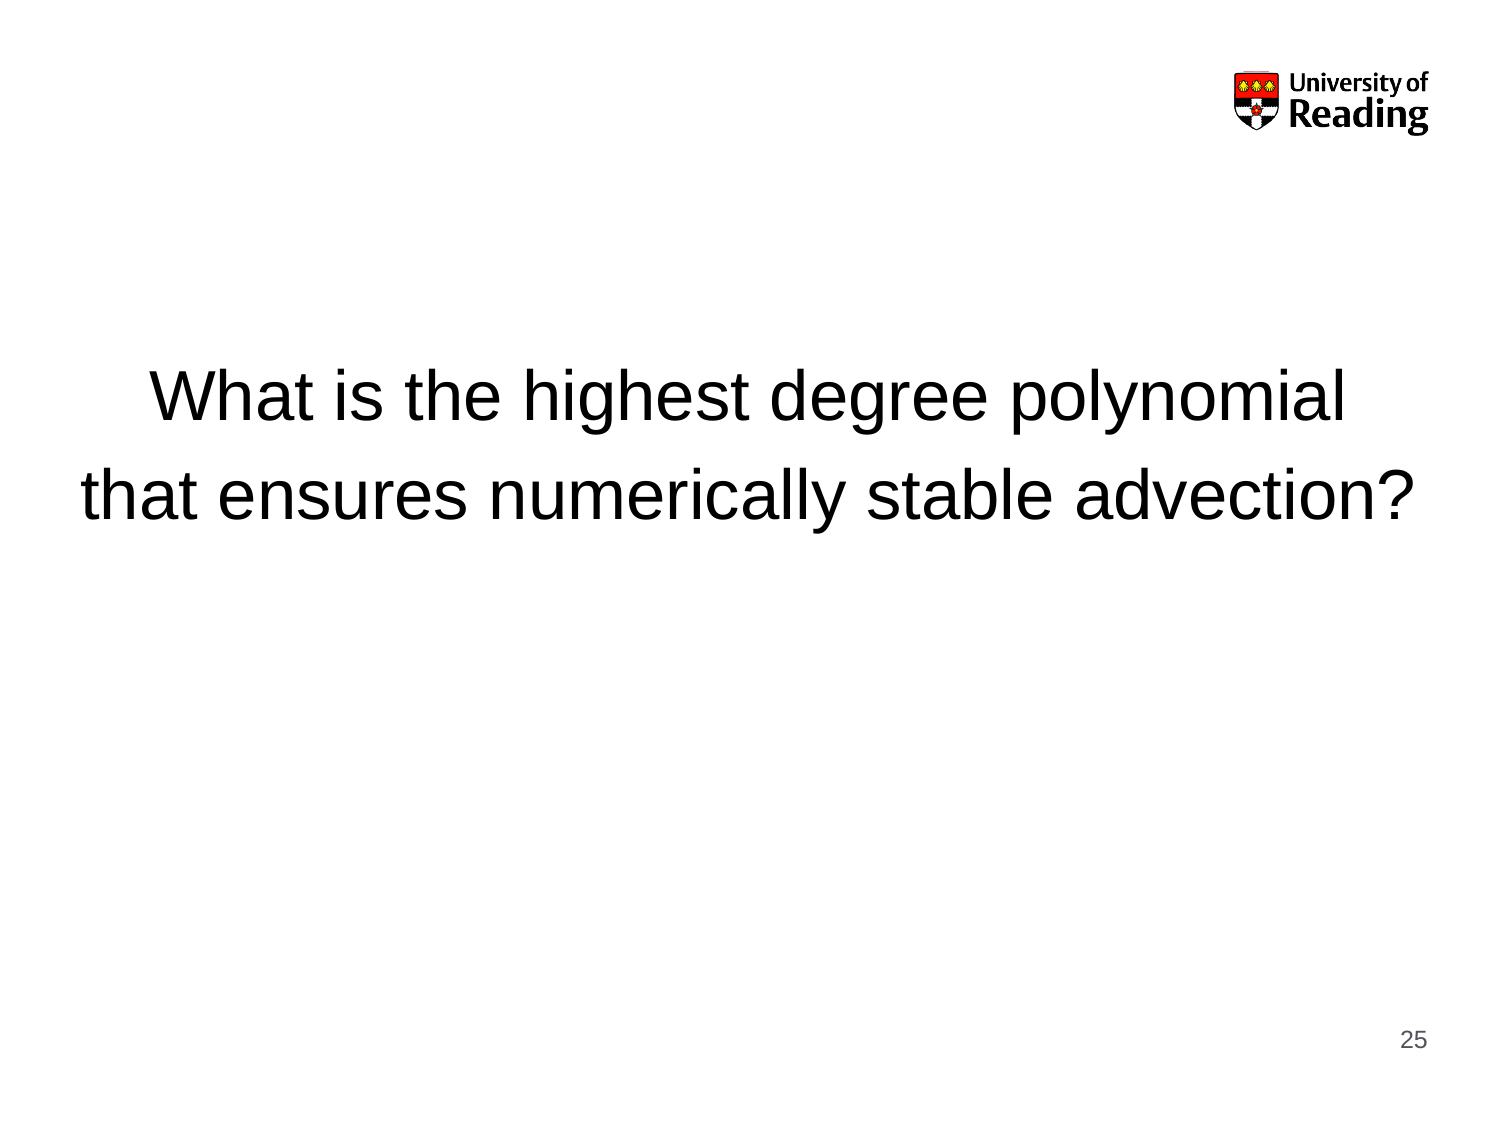

What is the highest degree polynomial
that ensures numerically stable advection?
25